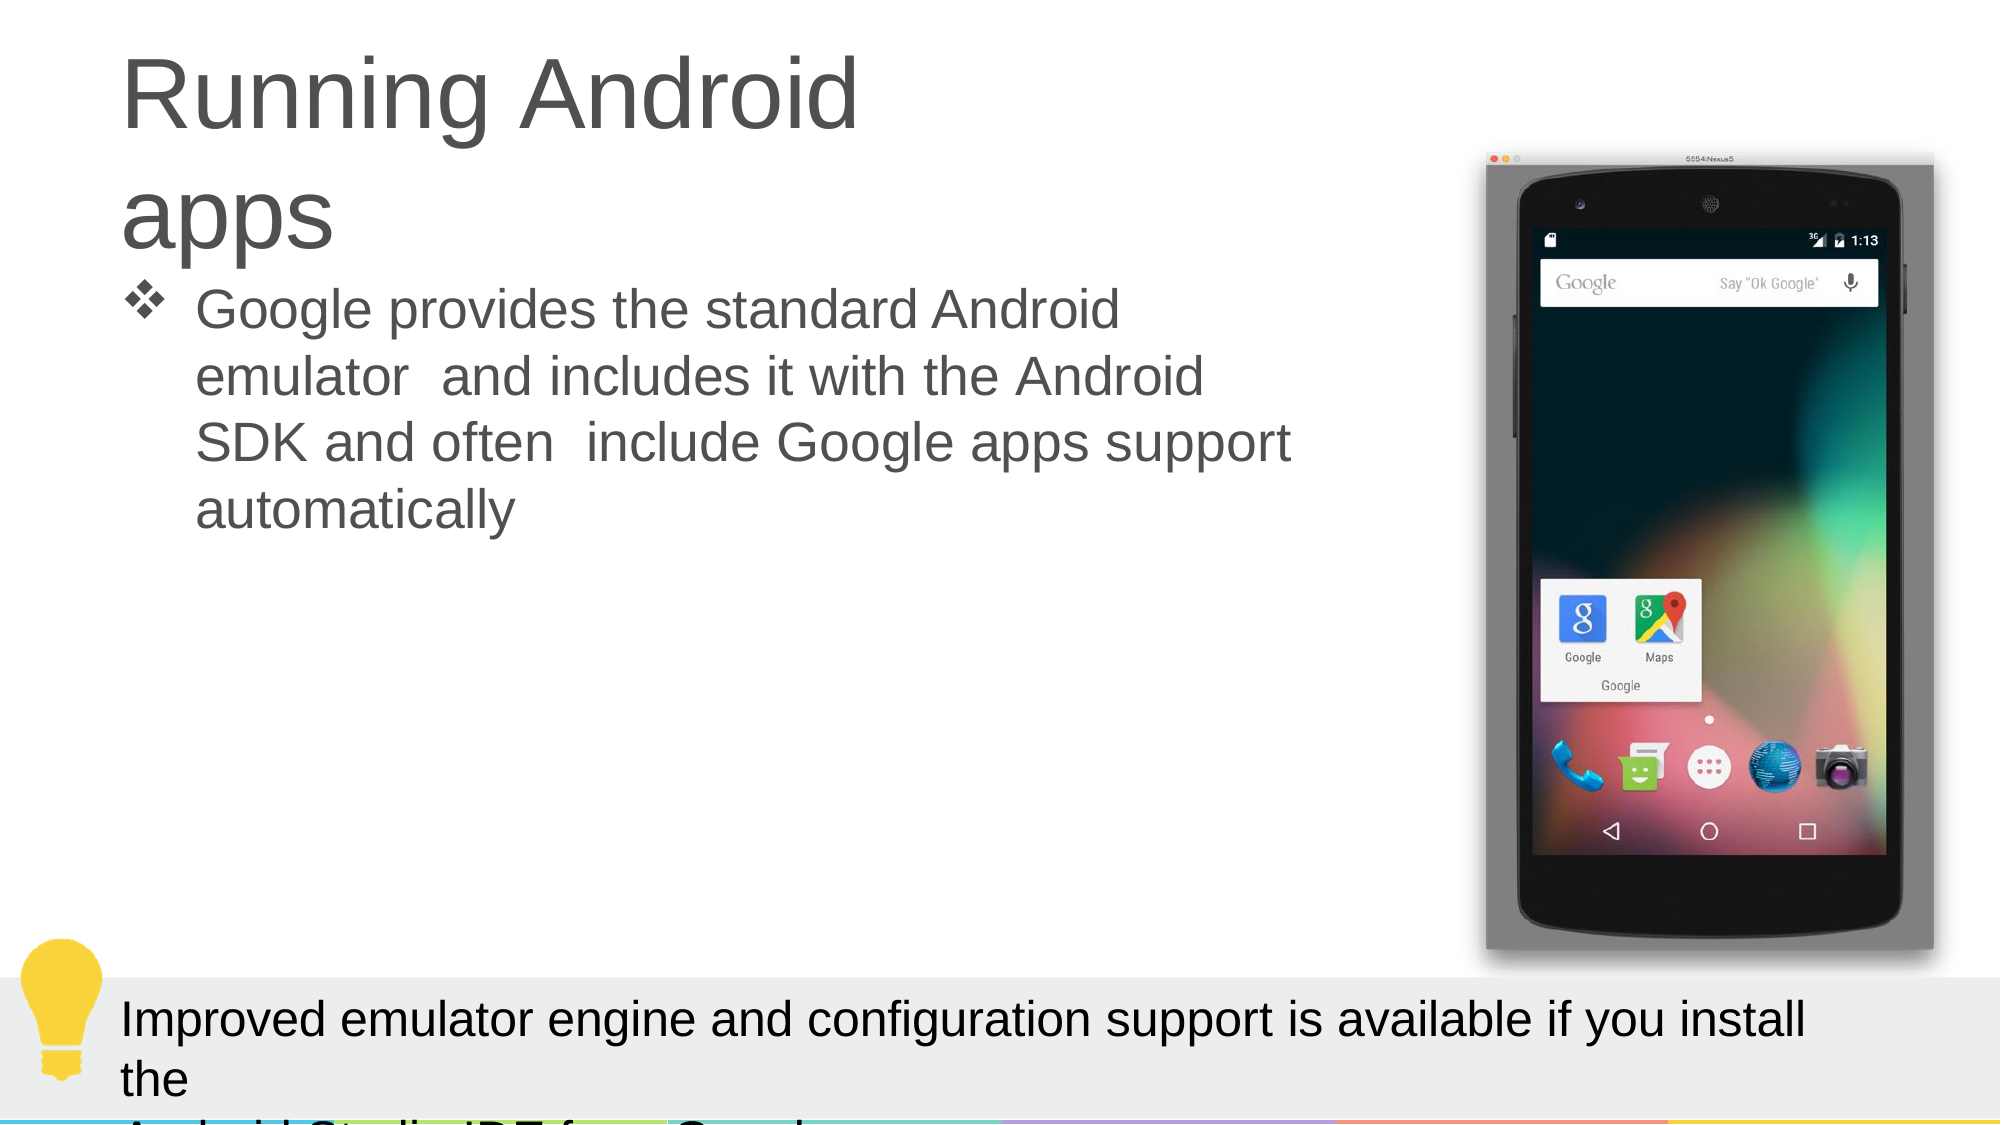

# Running Android apps

Google provides the standard Android emulator  and includes it with the Android SDK and often  include Google apps support automatically

Improved emulator engine and configuration support is available if you install the
Android Studio IDE from Google